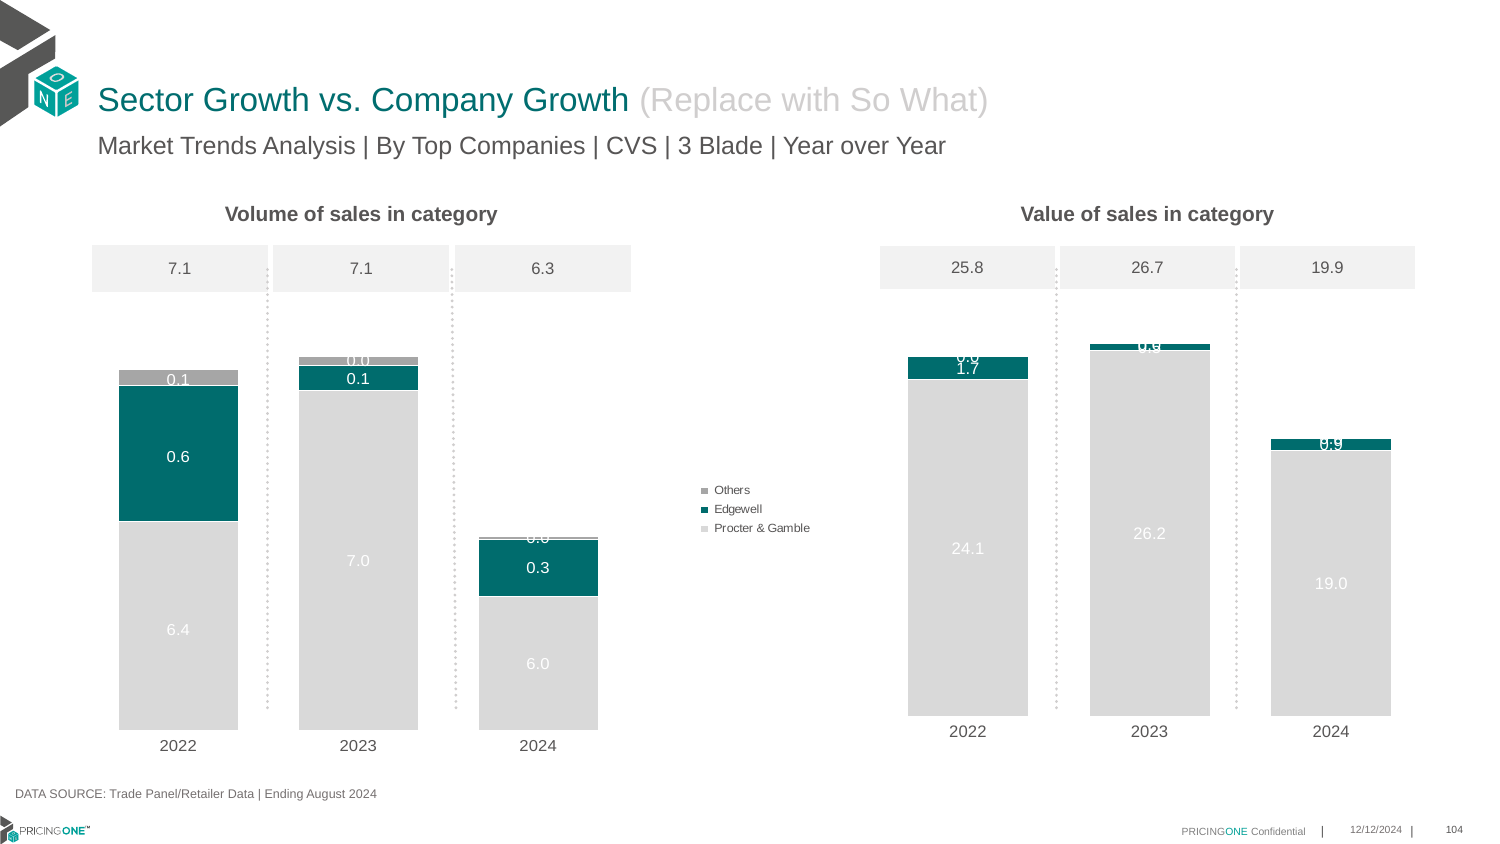

# Sector Growth vs. Company Growth (Replace with So What)
Market Trends Analysis | By Top Companies | CVS | 3 Blade | Year over Year
| Value of sales in category |  |  |
| --- | --- | --- |
| 25.8 | 26.7 | 19.9 |
| Volume of sales in category |  |  |
| --- | --- | --- |
| 7.1 | 7.1 | 6.3 |

### Chart

| Category | Procter & Gamble | Edgewell | Others |
|---|---|---|---|
| 2022 | 24.107628 | 1.652314 | 0.042609 |
| 2023 | 26.199888 | 0.470306 | 0.030579 |
| 2024 | 19.024931 | 0.861204 | 0.010866 |

### Chart

| Category | Procter & Gamble | Edgewell | Others |
|---|---|---|---|
| 2022 | 6.365977 | 0.628105 | 0.074092 |
| 2023 | 6.968226 | 0.116041 | 0.041709 |
| 2024 | 6.017492 | 0.266212 | 0.011883 |
DATA SOURCE: Trade Panel/Retailer Data | Ending August 2024

12/12/2024
104